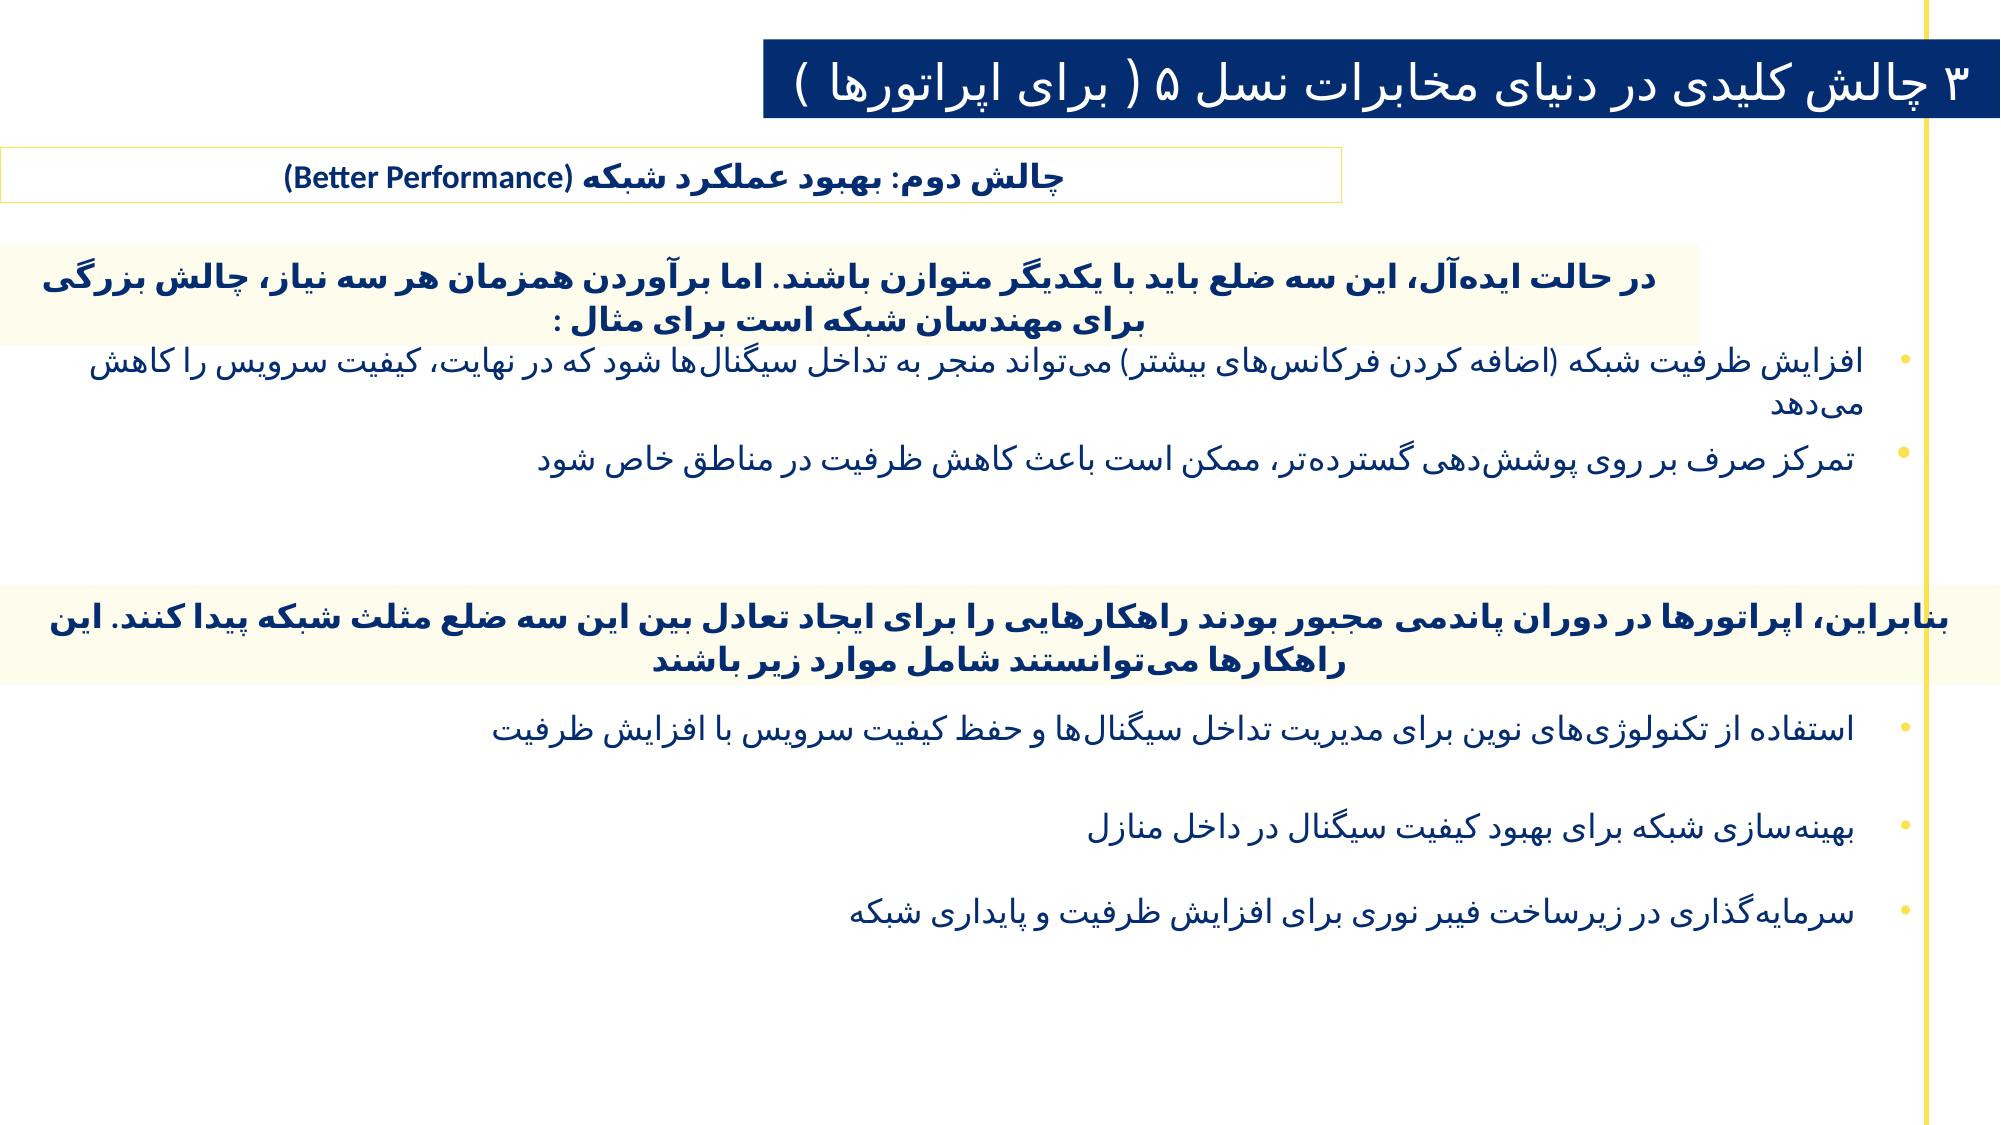

۳ چالش کلیدی در دنیای مخابرات نسل ۵ ( برای اپراتورها )
چالش دوم: بهبود عملکرد شبکه (Better Performance)
در حالت ایده‌آل، این سه ضلع باید با یکدیگر متوازن باشند. اما برآوردن همزمان هر سه نیاز، چالش بزرگی برای مهندسان شبکه است برای مثال :
افزایش ظرفیت شبکه (اضافه کردن فرکانس‌های بیشتر) می‌تواند منجر به تداخل سیگنال‌ها شود که در نهایت، کیفیت سرویس را کاهش می‌دهد
تمرکز صرف بر روی پوشش‌دهی گسترده‌تر، ممکن است باعث کاهش ظرفیت در مناطق خاص شود
بنابراین، اپراتورها در دوران پاندمی مجبور بودند راهکارهایی را برای ایجاد تعادل بین این سه ضلع مثلث شبکه پیدا کنند. این راهکارها می‌توانستند شامل موارد زیر باشند
استفاده از تکنولوژی‌های نوین برای مدیریت تداخل سیگنال‌ها و حفظ کیفیت سرویس با افزایش ظرفیت
بهینه‌سازی شبکه برای بهبود کیفیت سیگنال در داخل منازل
سرمایه‌گذاری در زیرساخت فیبر نوری برای افزایش ظرفیت و پایداری شبکه